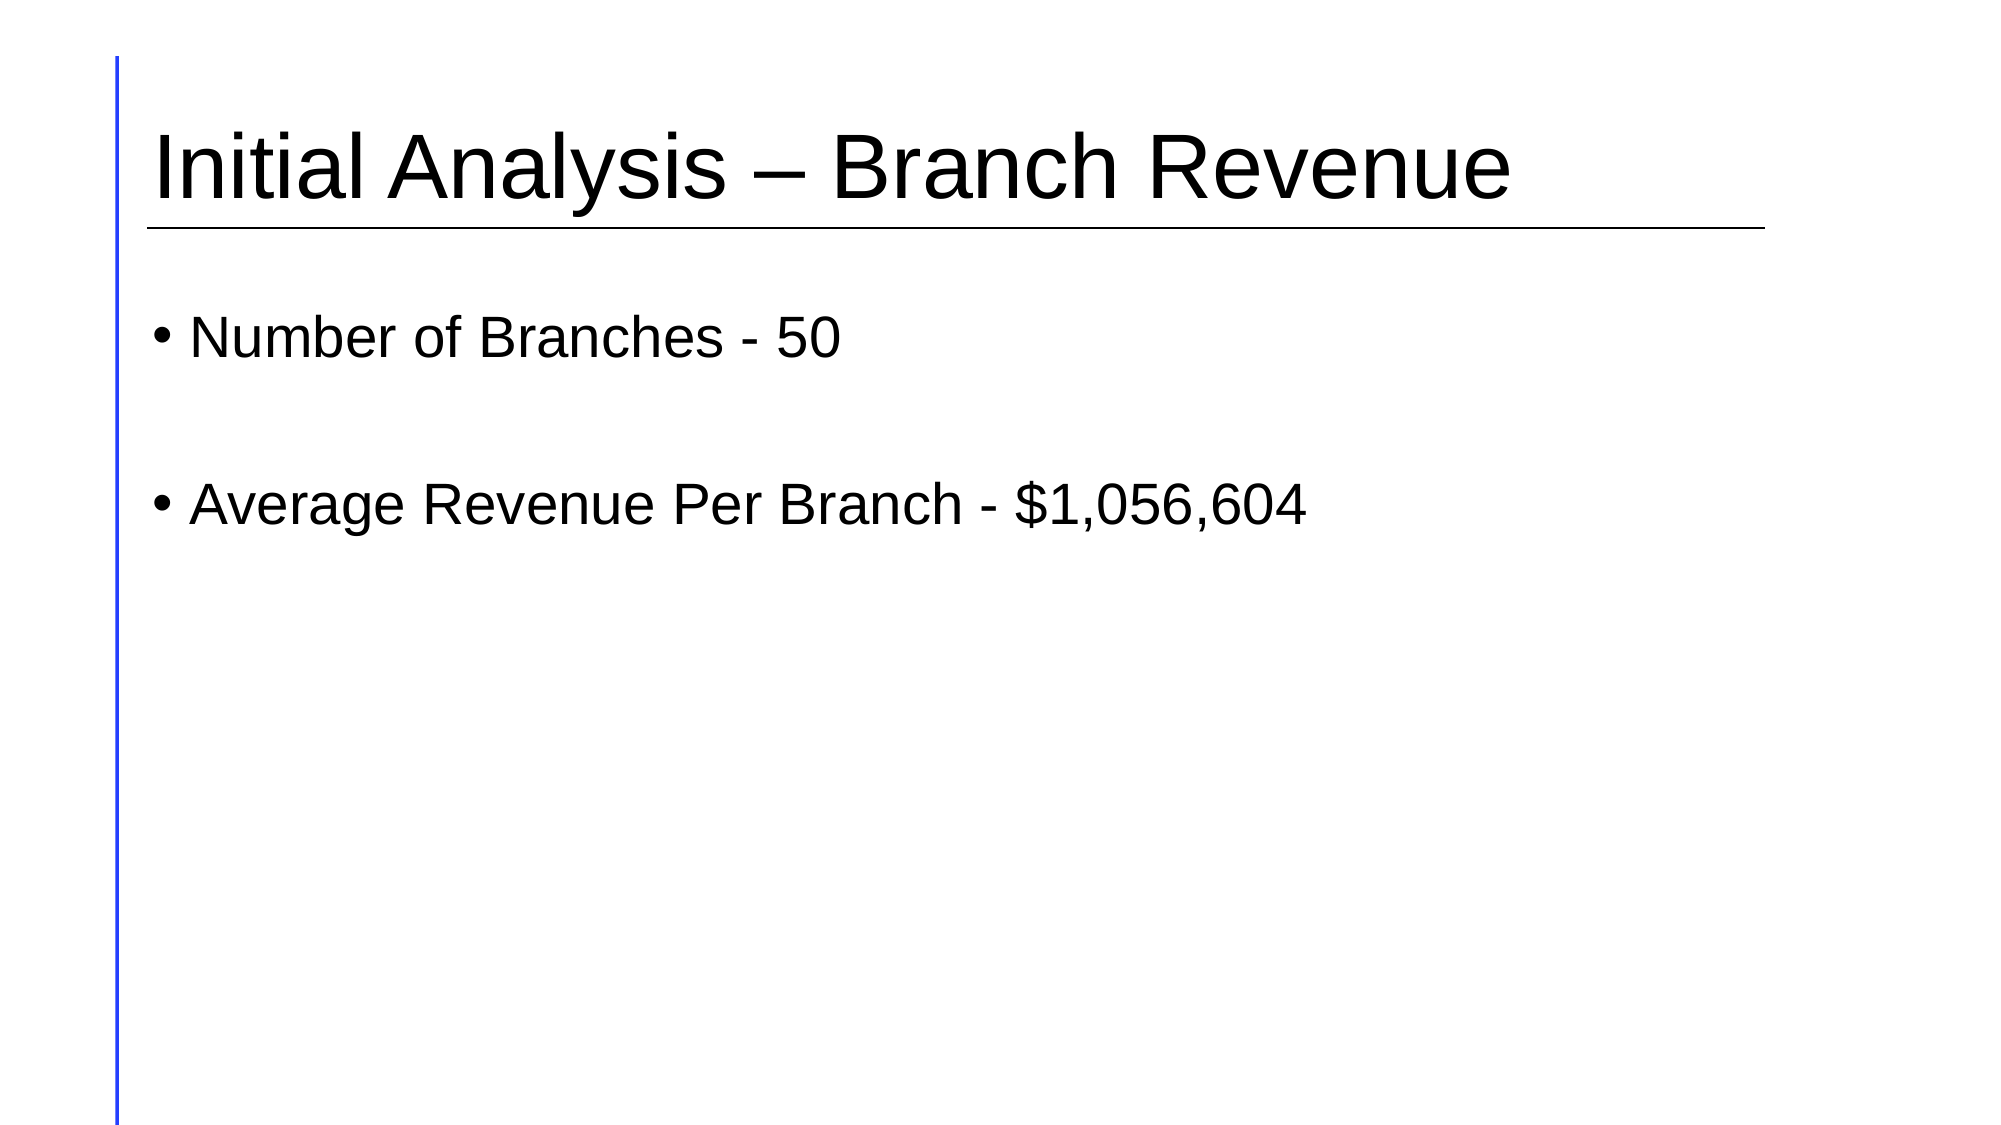

# Initial Analysis – Branch Revenue
Number of Branches - 50

Average Revenue Per Branch - $1,056,604